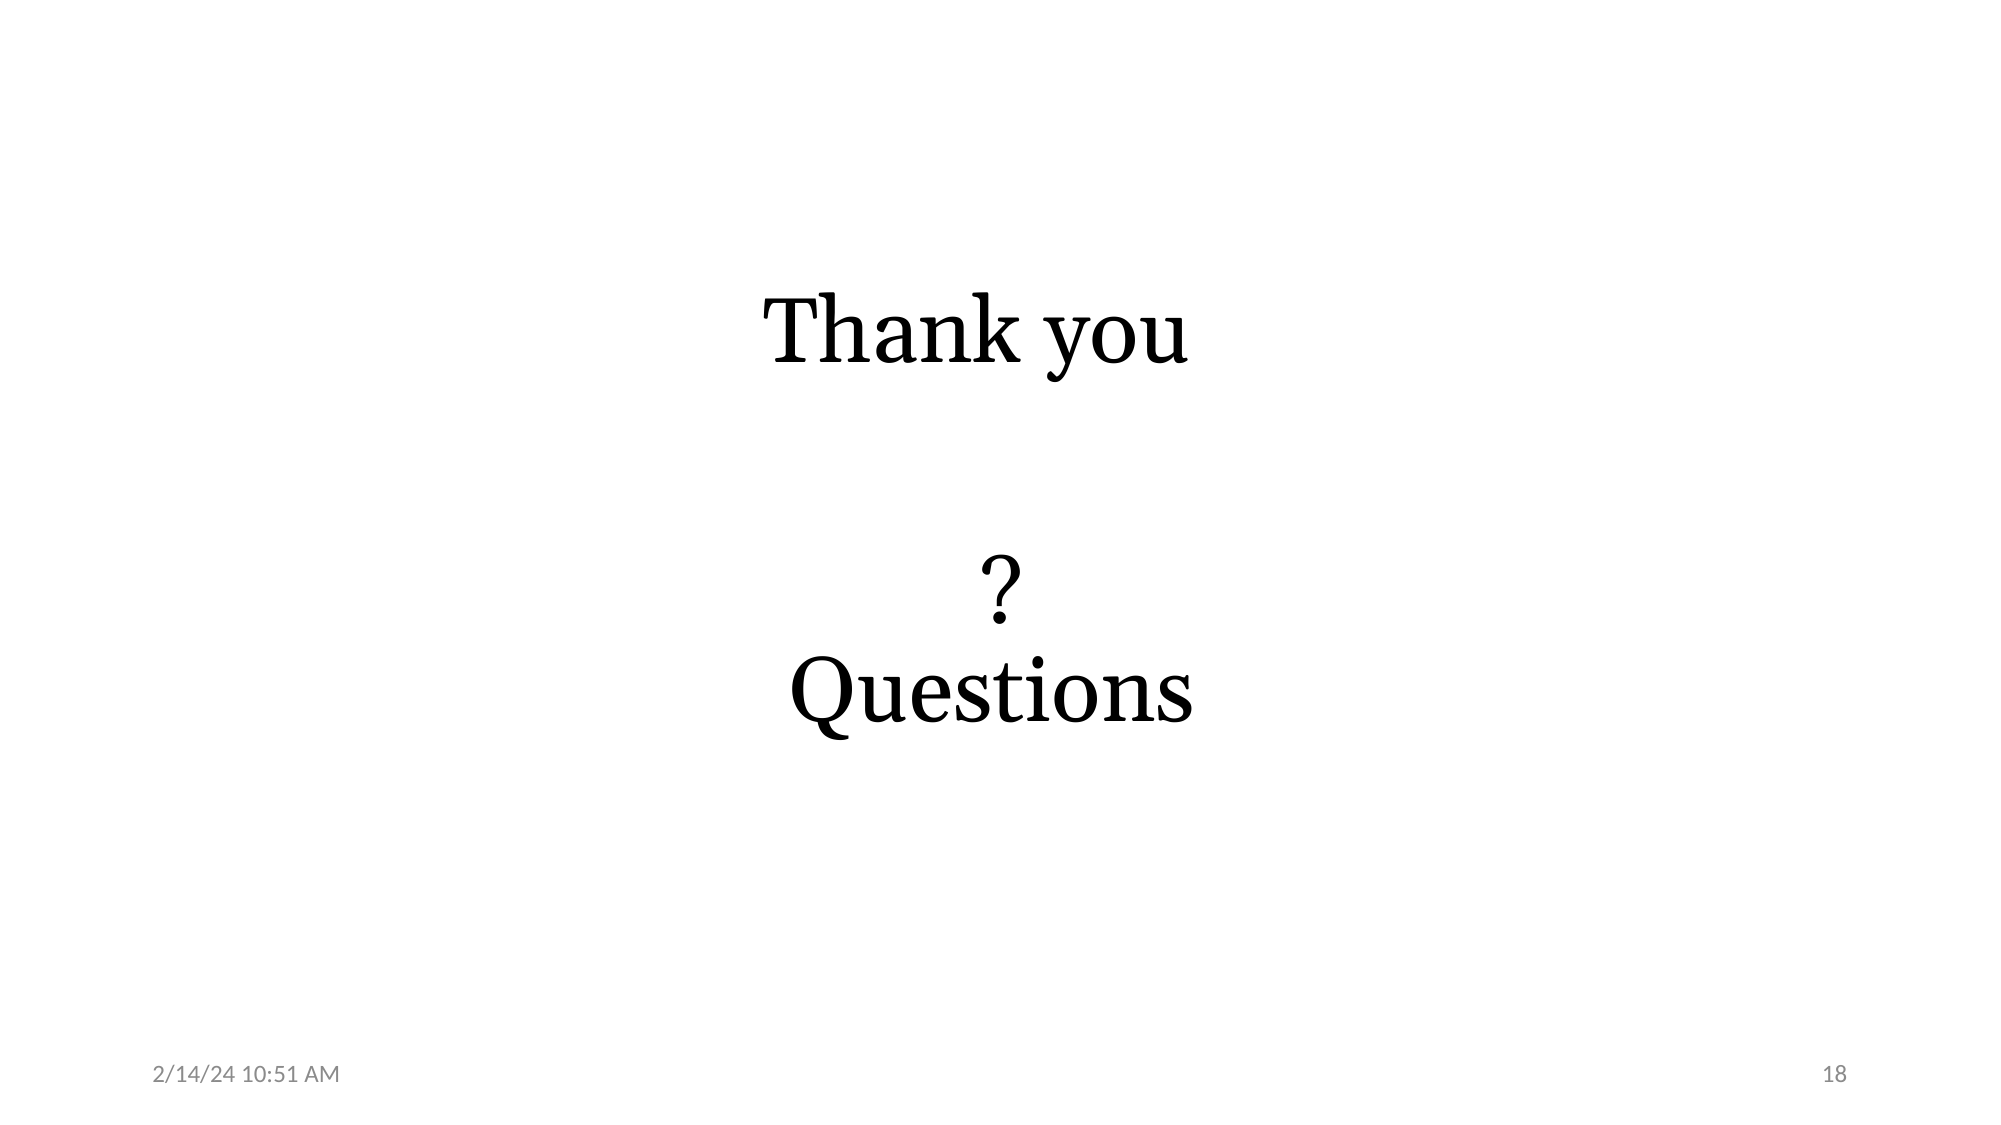

Thank you
?
Questions
2/14/24 10:51 AM
18